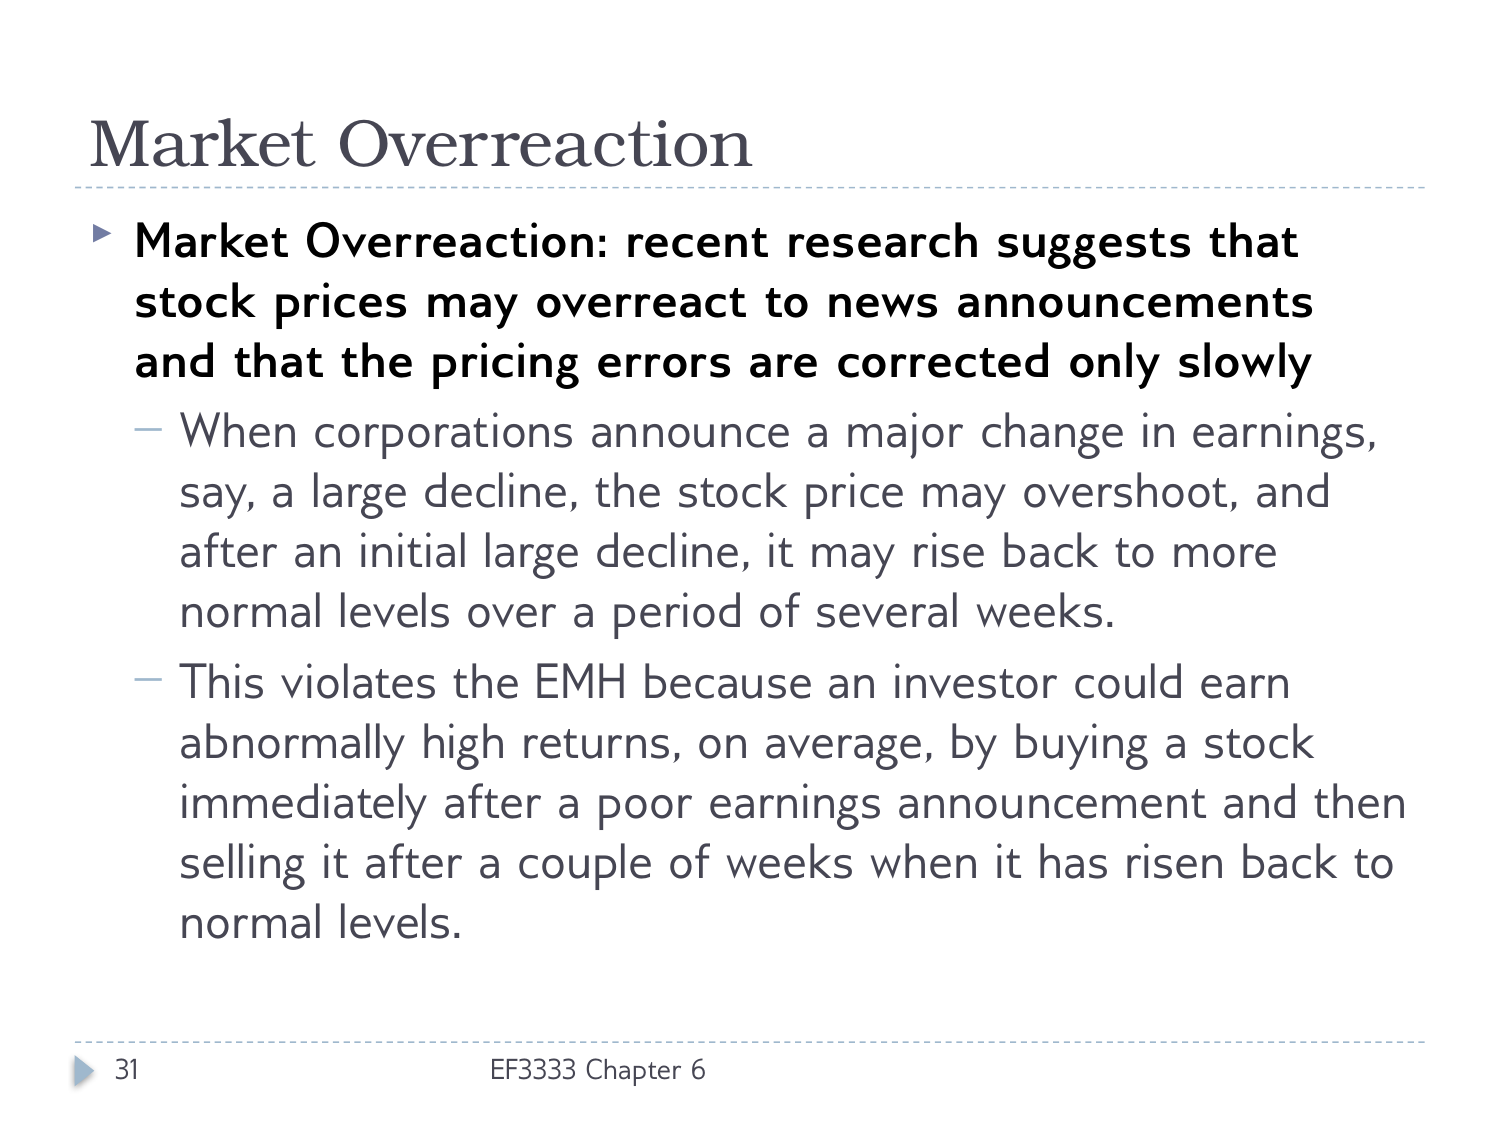

# Market Overreaction
Market Overreaction: recent research suggests that stock prices may overreact to news announcements and that the pricing errors are corrected only slowly
When corporations announce a major change in earnings, say, a large decline, the stock price may overshoot, and after an initial large decline, it may rise back to more normal levels over a period of several weeks.
This violates the EMH because an investor could earn abnormally high returns, on average, by buying a stock immediately after a poor earnings announcement and then selling it after a couple of weeks when it has risen back to normal levels.
31
EF3333 Chapter 6